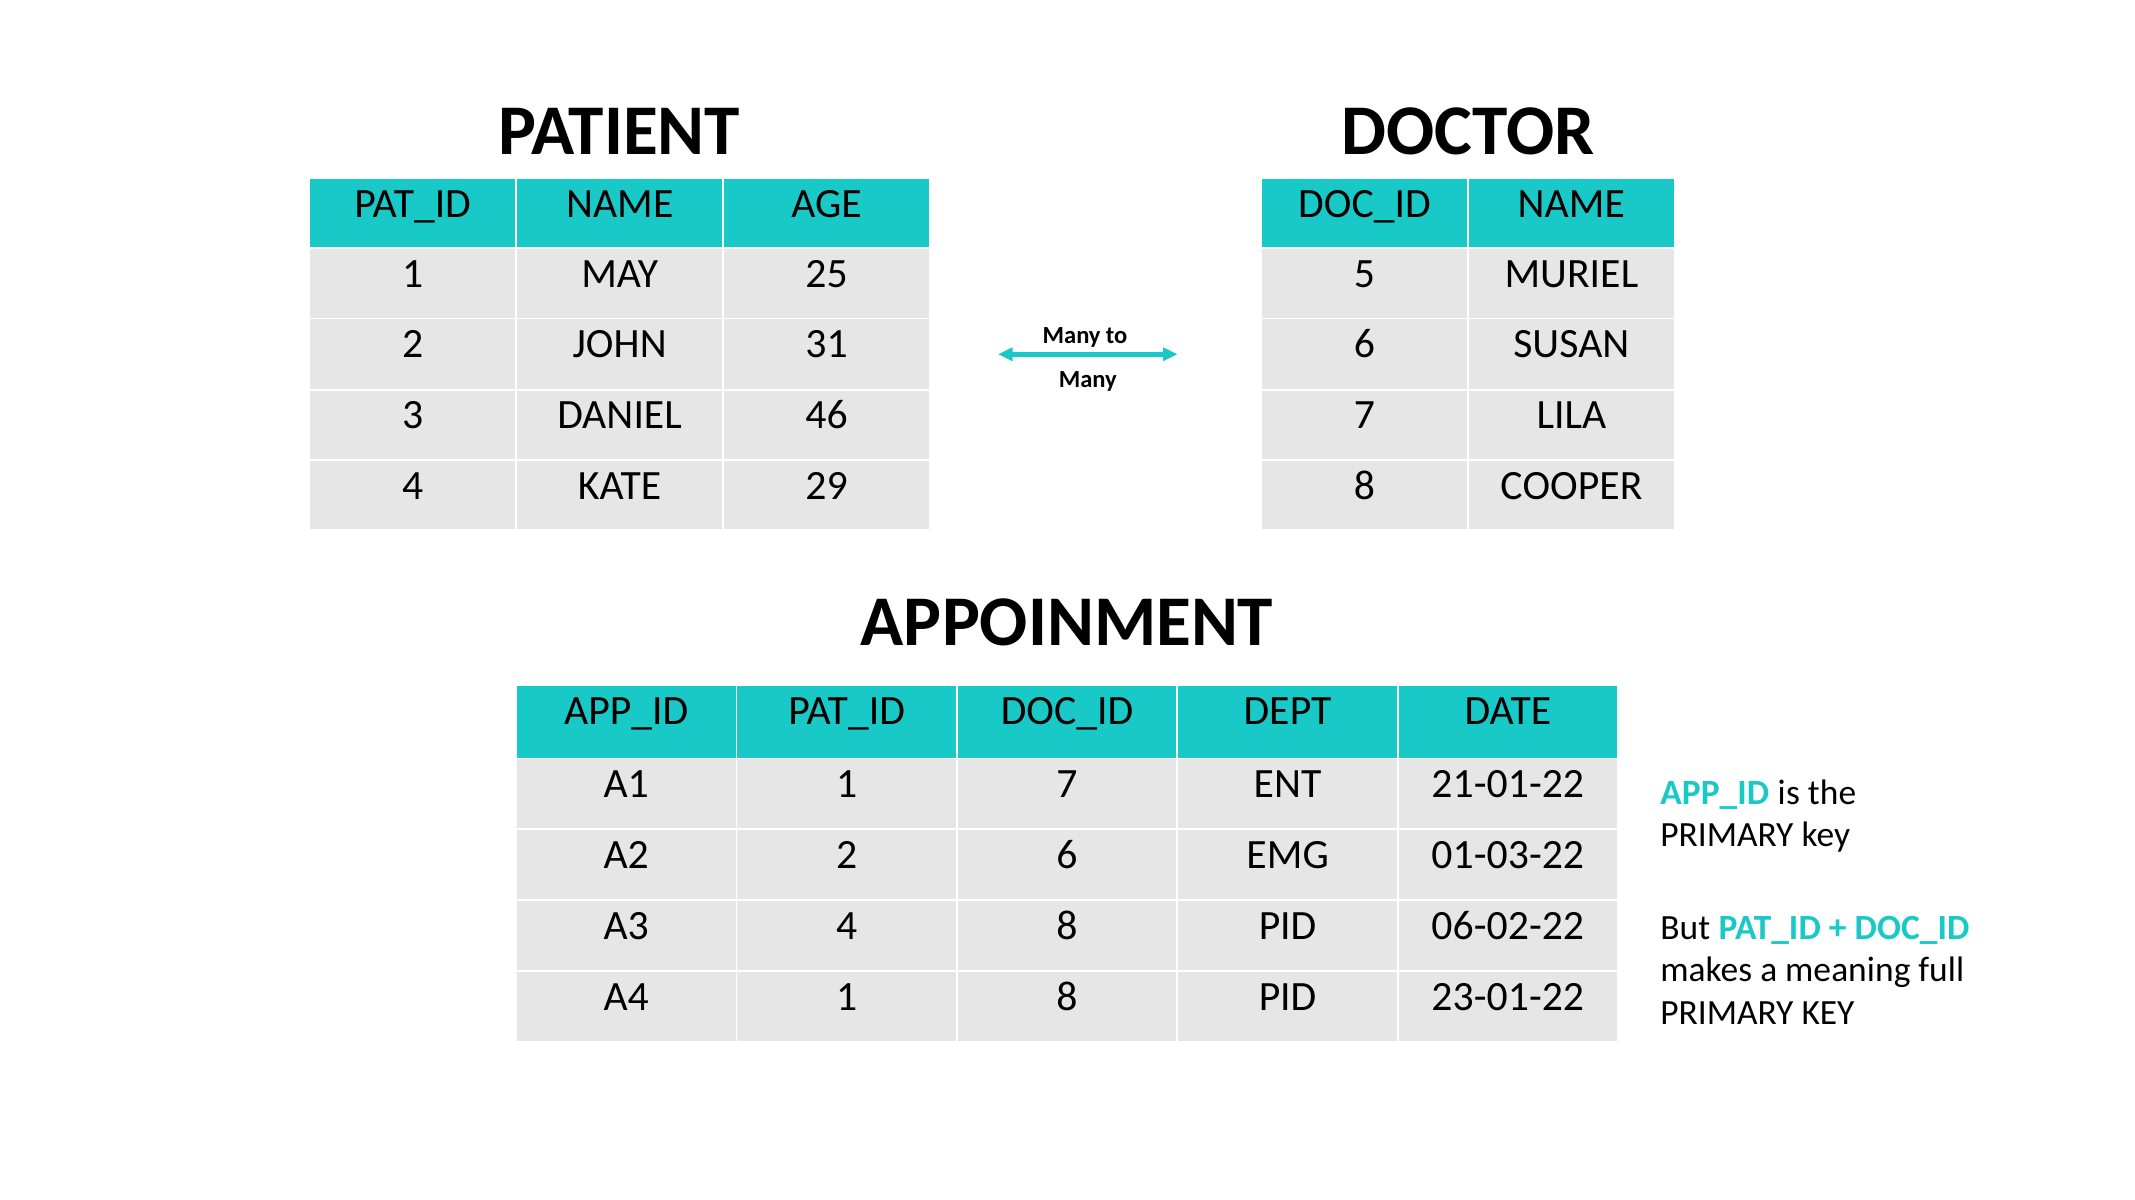

DOCTOR
PATIENT
| PAT\_ID | NAME | AGE |
| --- | --- | --- |
| 1 | MAY | 25 |
| 2 | JOHN | 31 |
| 3 | DANIEL | 46 |
| 4 | KATE | 29 |
| DOC\_ID | NAME |
| --- | --- |
| 5 | MURIEL |
| 6 | SUSAN |
| 7 | LILA |
| 8 | COOPER |
Many to
Many
APPOINMENT
| APP\_ID | PAT\_ID | DOC\_ID | DEPT | DATE |
| --- | --- | --- | --- | --- |
| A1 | 1 | 7 | ENT | 21-01-22 |
| A2 | 2 | 6 | EMG | 01-03-22 |
| A3 | 4 | 8 | PID | 06-02-22 |
| A4 | 1 | 8 | PID | 23-01-22 |
APP_ID is the PRIMARY key
But PAT_ID + DOC_ID makes a meaning full
PRIMARY KEY